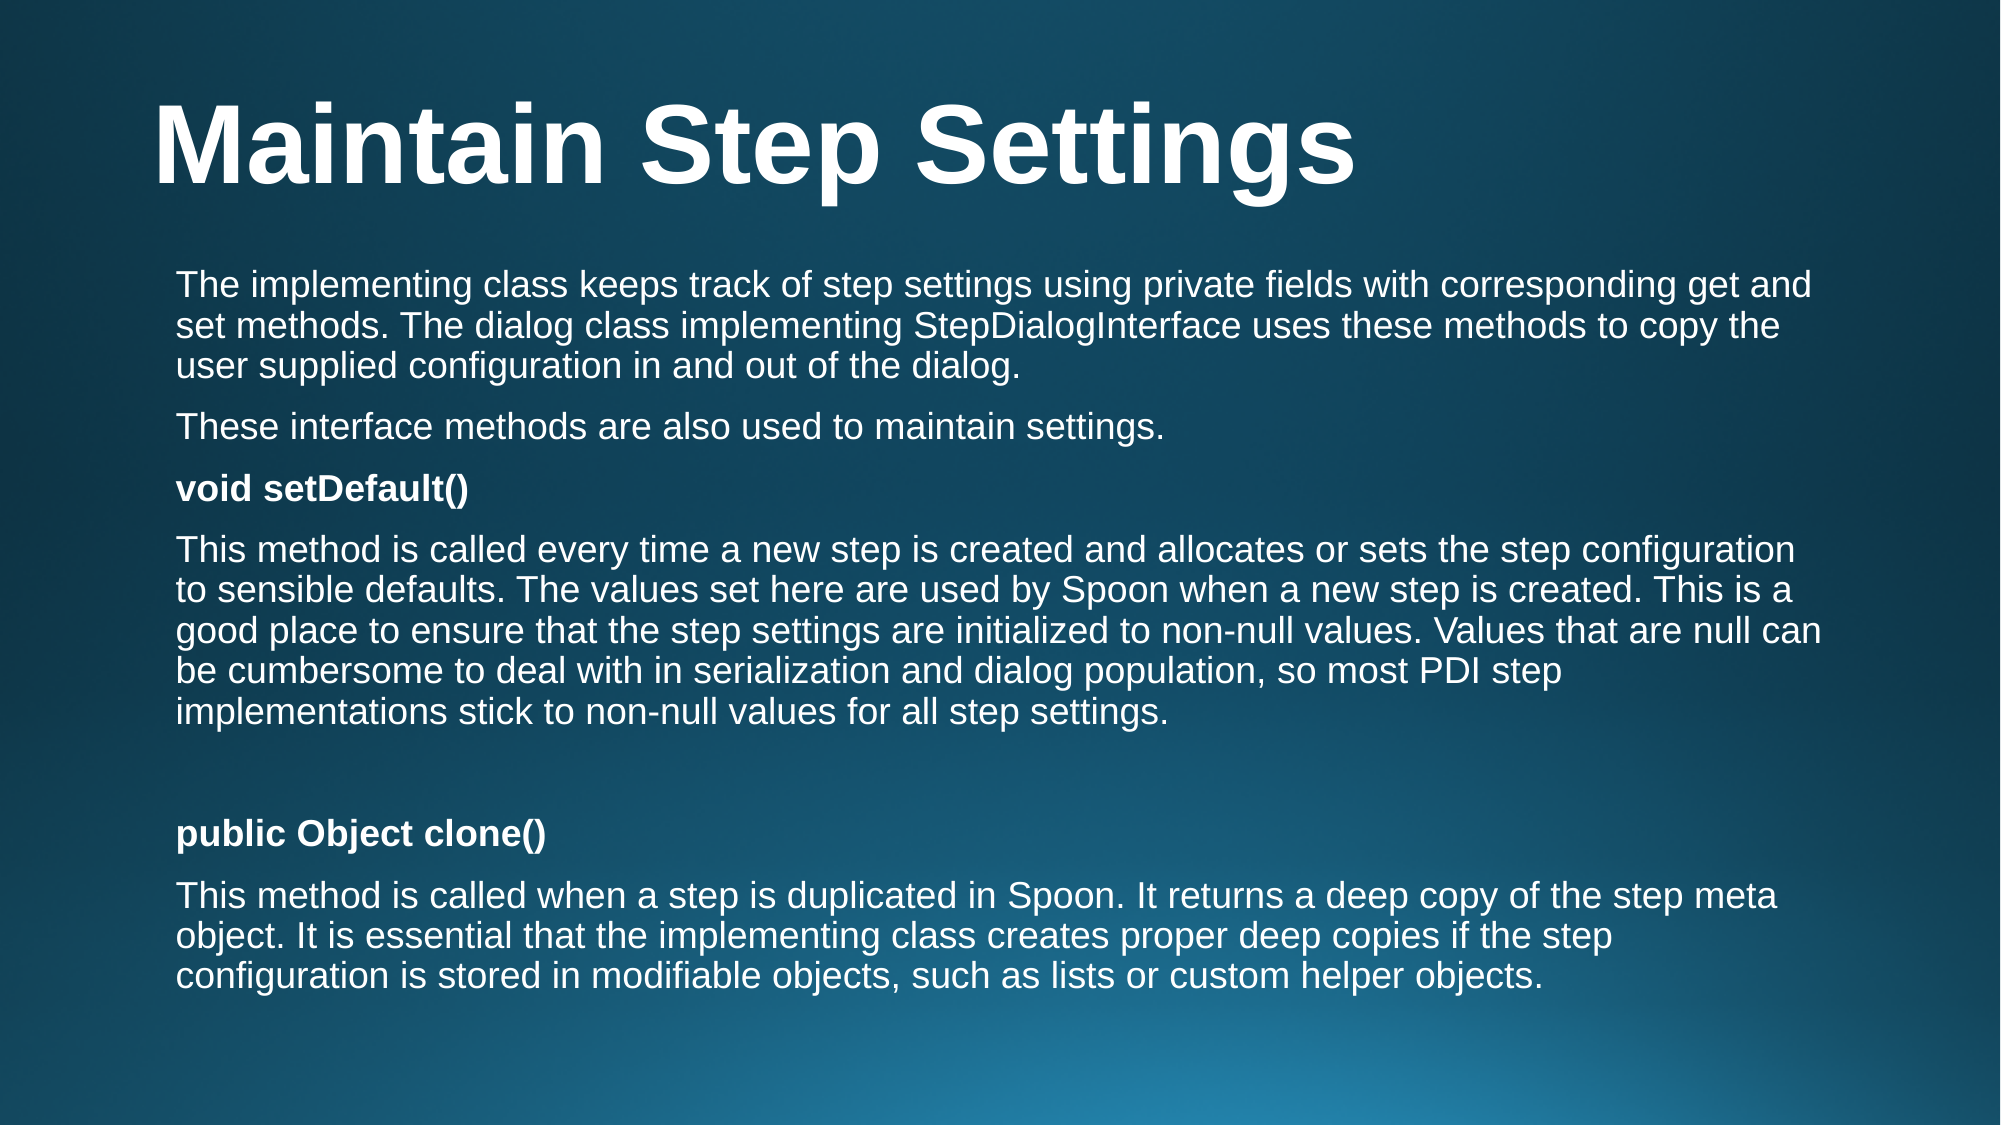

# Maintain Step Settings
The implementing class keeps track of step settings using private fields with corresponding get and set methods. The dialog class implementing StepDialogInterface uses these methods to copy the user supplied configuration in and out of the dialog.
These interface methods are also used to maintain settings.
void setDefault()
This method is called every time a new step is created and allocates or sets the step configuration to sensible defaults. The values set here are used by Spoon when a new step is created. This is a good place to ensure that the step settings are initialized to non-null values. Values that are null can be cumbersome to deal with in serialization and dialog population, so most PDI step implementations stick to non-null values for all step settings.

public Object clone()
This method is called when a step is duplicated in Spoon. It returns a deep copy of the step meta object. It is essential that the implementing class creates proper deep copies if the step configuration is stored in modifiable objects, such as lists or custom helper objects.